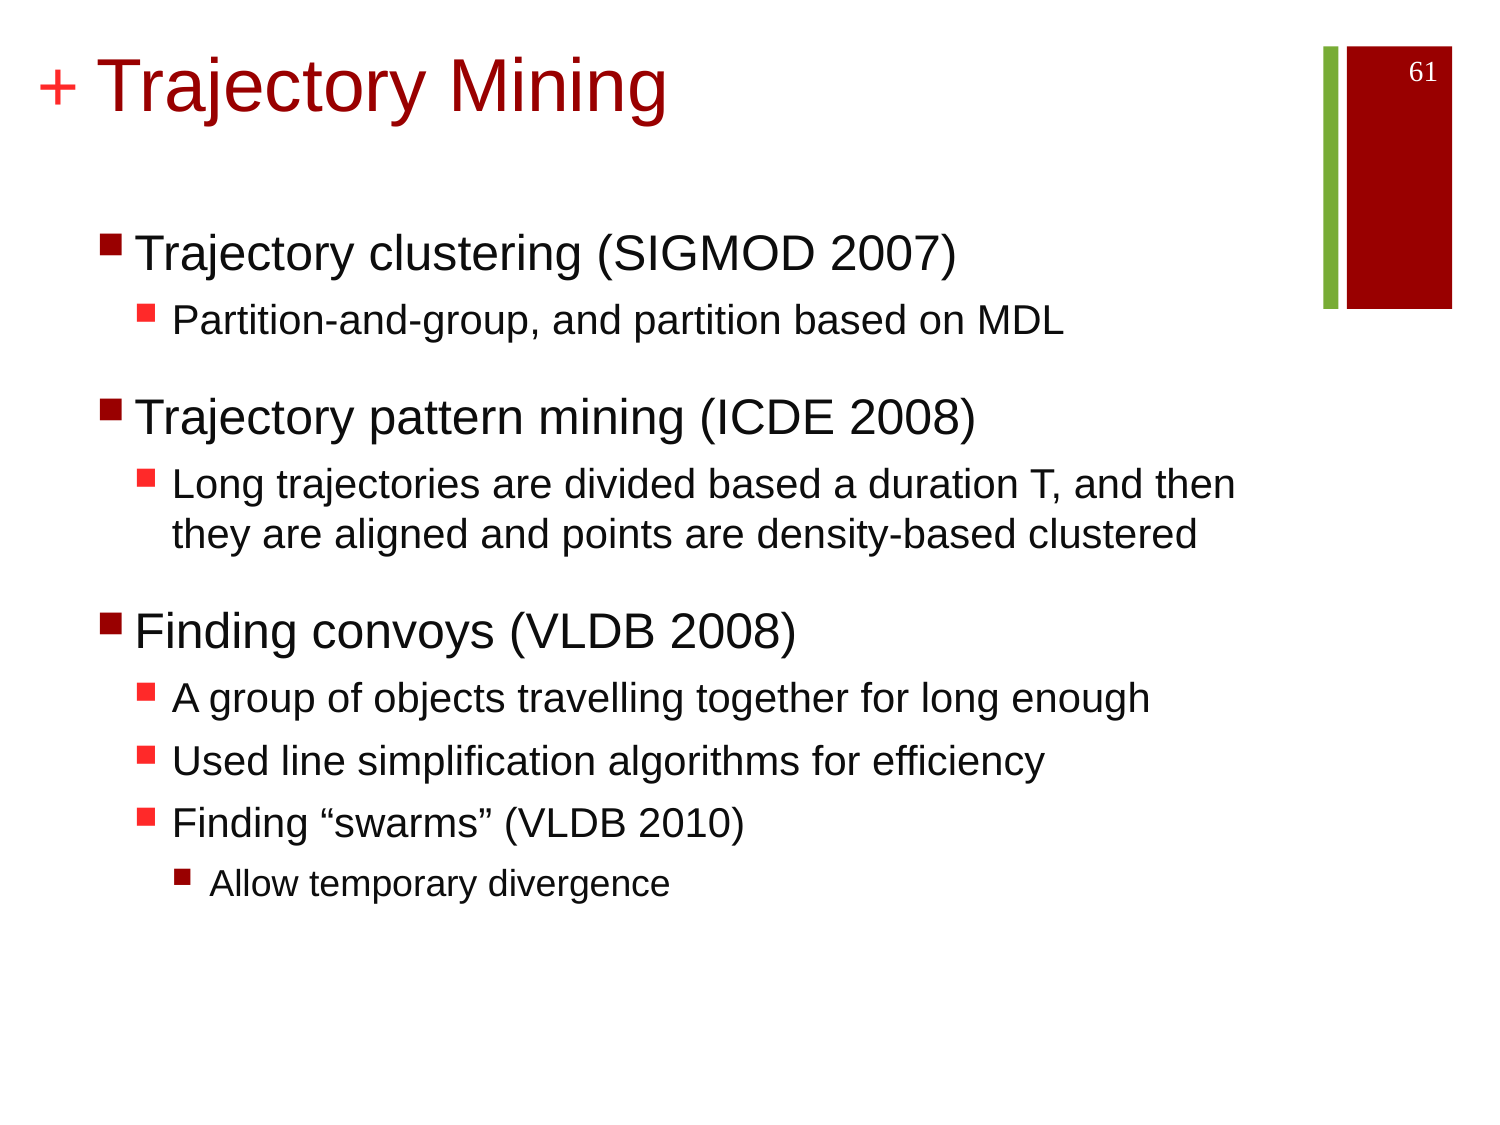

# Trajectory Mining
61
Trajectory clustering (SIGMOD 2007)
Partition-and-group, and partition based on MDL
Trajectory pattern mining (ICDE 2008)
Long trajectories are divided based a duration T, and then they are aligned and points are density-based clustered
Finding convoys (VLDB 2008)
A group of objects travelling together for long enough
Used line simplification algorithms for efficiency
Finding “swarms” (VLDB 2010)
Allow temporary divergence